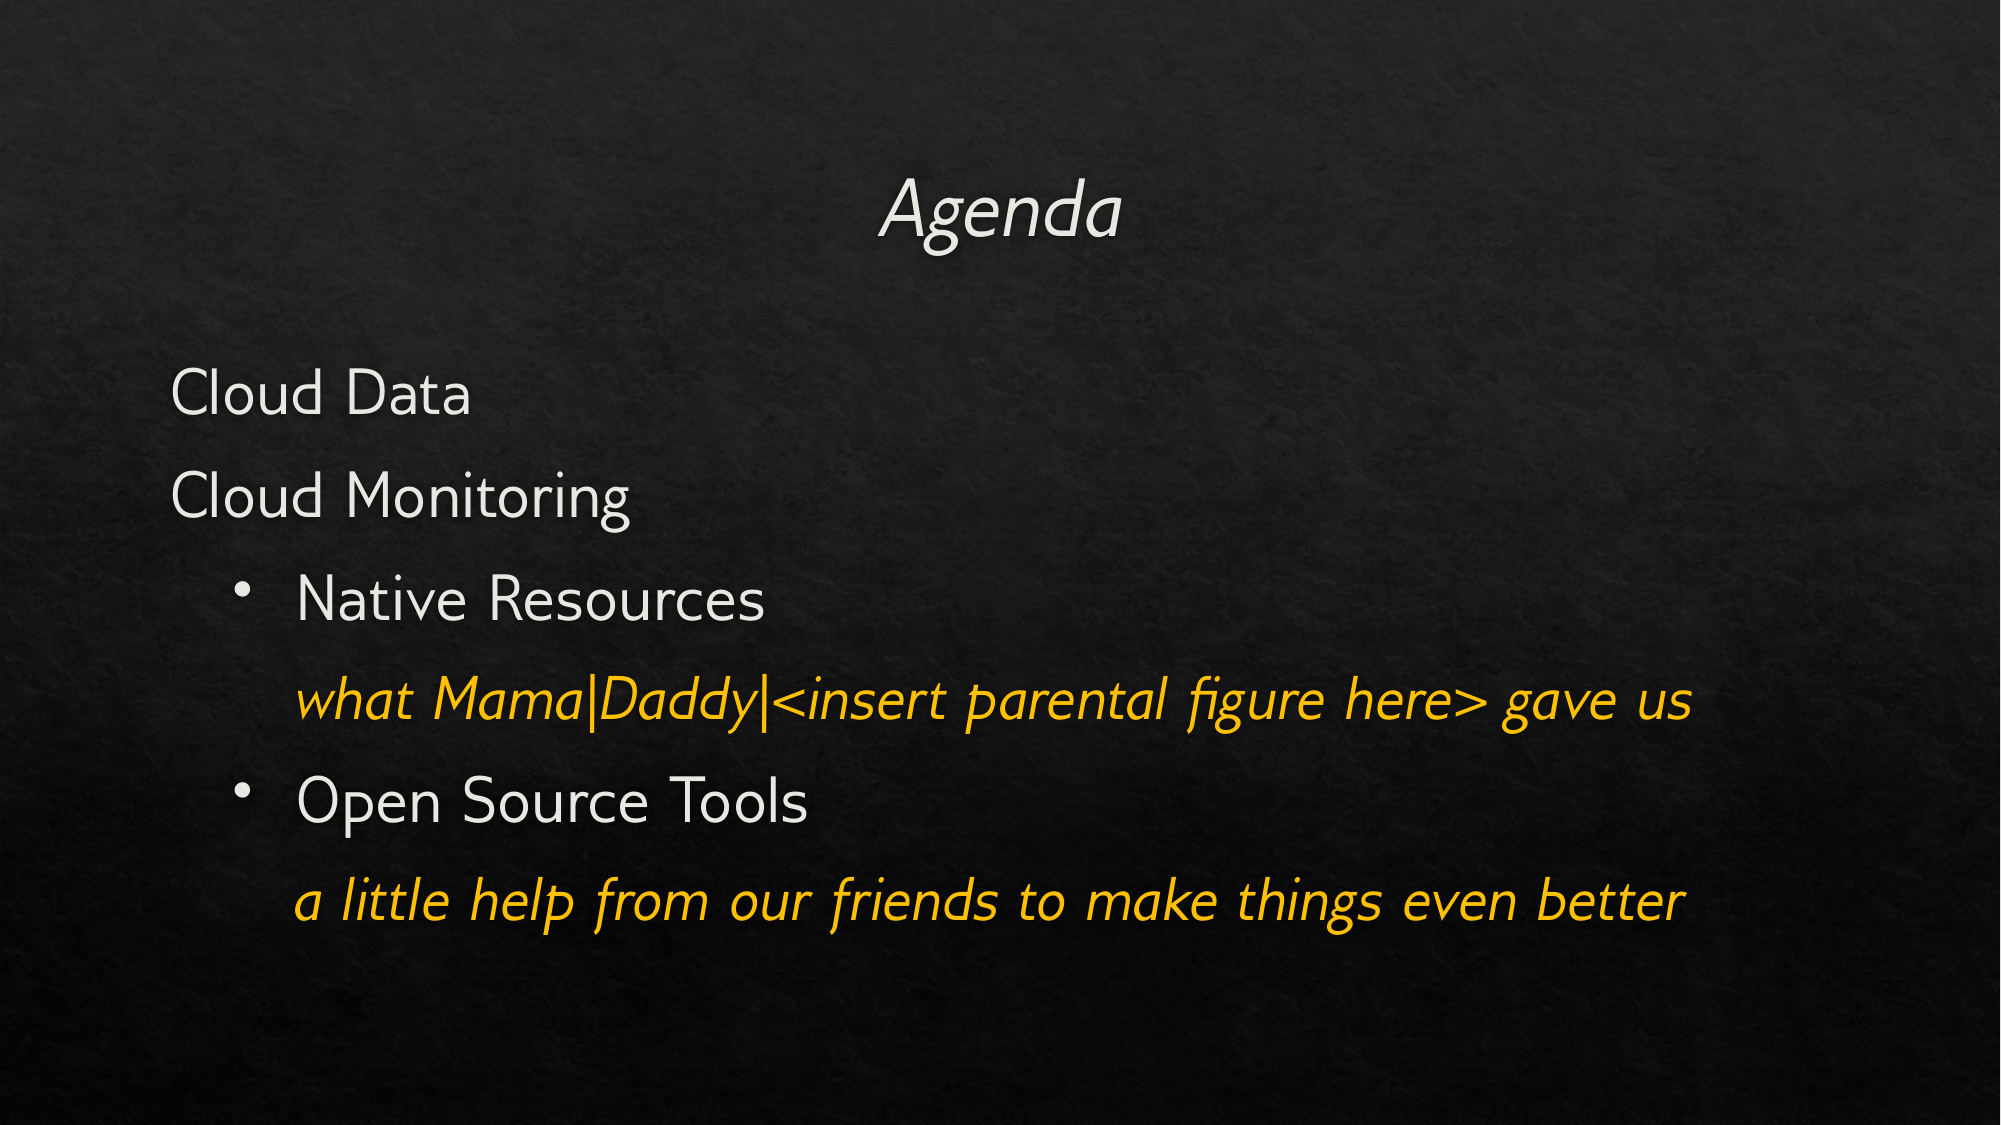

# Agenda
Cloud Data
Cloud Monitoring
 Native Resources
what Mama|Daddy|<insert parental figure here> gave us
 Open Source Tools
a little help from our friends to make things even better